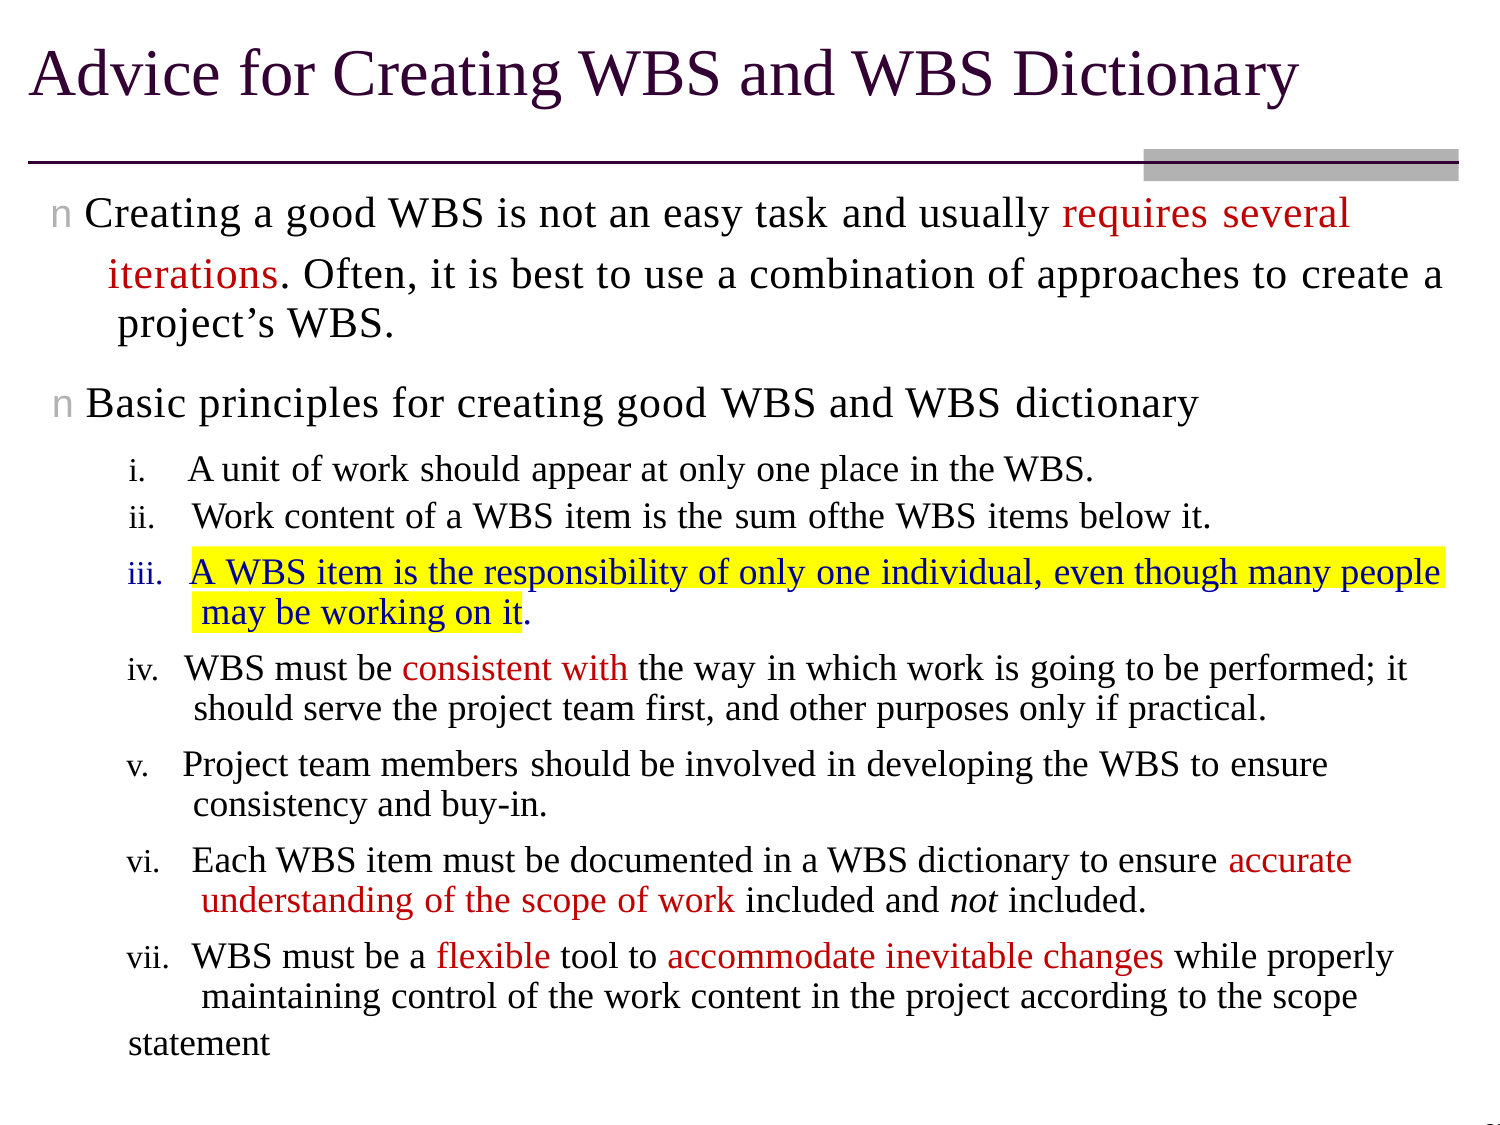

Advice for Creating WBS and WBS Dictionary

n Creating a good WBS is not an easy task and usually requires several
iterations. Often, it is best to use a combination of approaches to create a  project’s WBS.
n Basic principles for creating good WBS and WBS dictionary
i.     A unit of work should appear at only one place in the WBS.
ii.    Work content of a WBS item is the sum ofthe WBS items below it.
iii.   A WBS item is the responsibility of only one individual, even though many people  may be working on it.
iv.   WBS must be consistent with the way in which work is going to be performed; it     should serve the project team first, and other purposes only if practical.
v.    Project team members should be involved in developing the WBS to ensure             consistency and buy-in.
vi.   Each WBS item must be documented in a WBS dictionary to ensure accurate           understanding of the scope of work included and not included.
vii.  WBS must be a flexible tool to accommodate inevitable changes while properly       maintaining control of the work content in the project according to the scope
statement

35